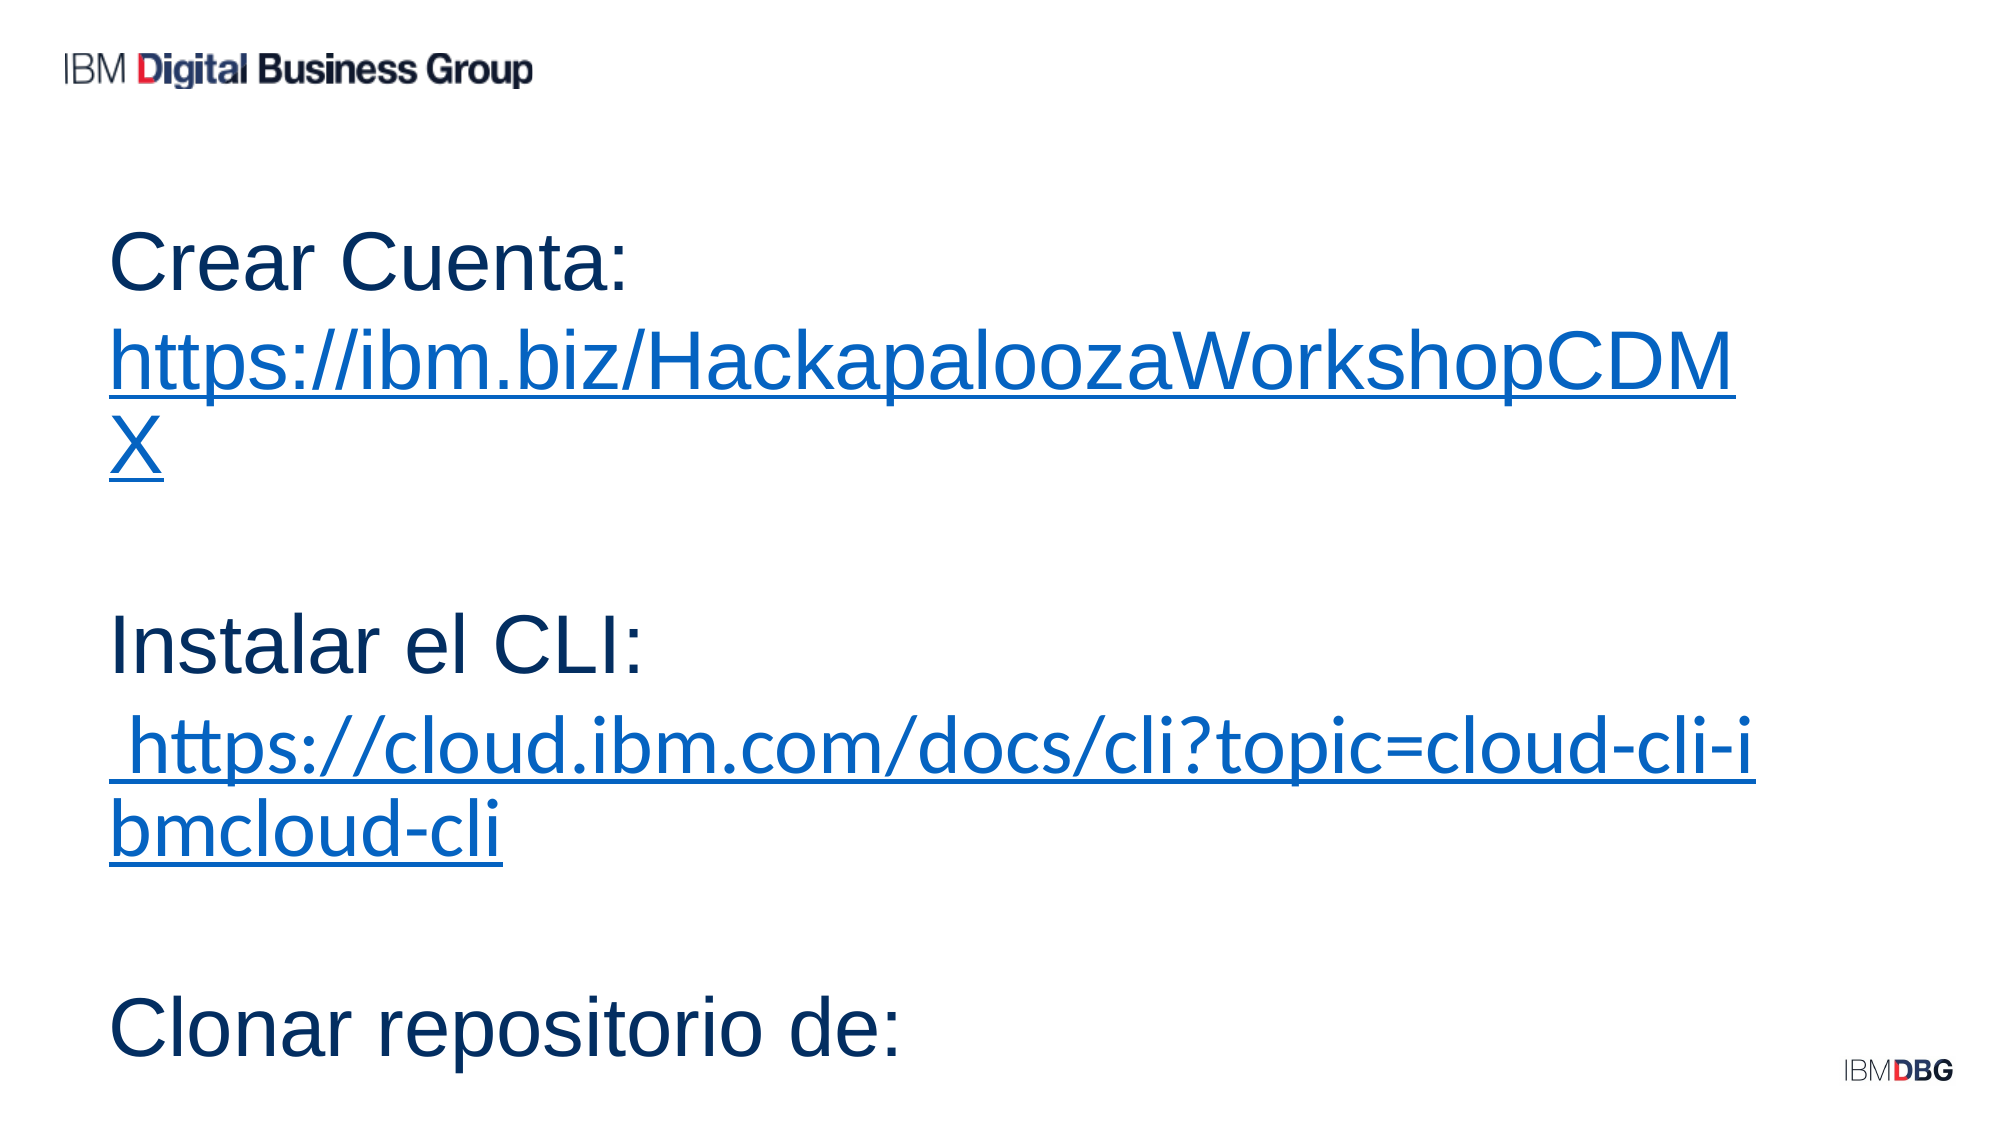

Crear Cuenta: https://ibm.biz/HackapaloozaWorkshopCDMX

Instalar el CLI: https://cloud.ibm.com/docs/cli?topic=cloud-cli-ibmcloud-cli

Clonar repositorio de: